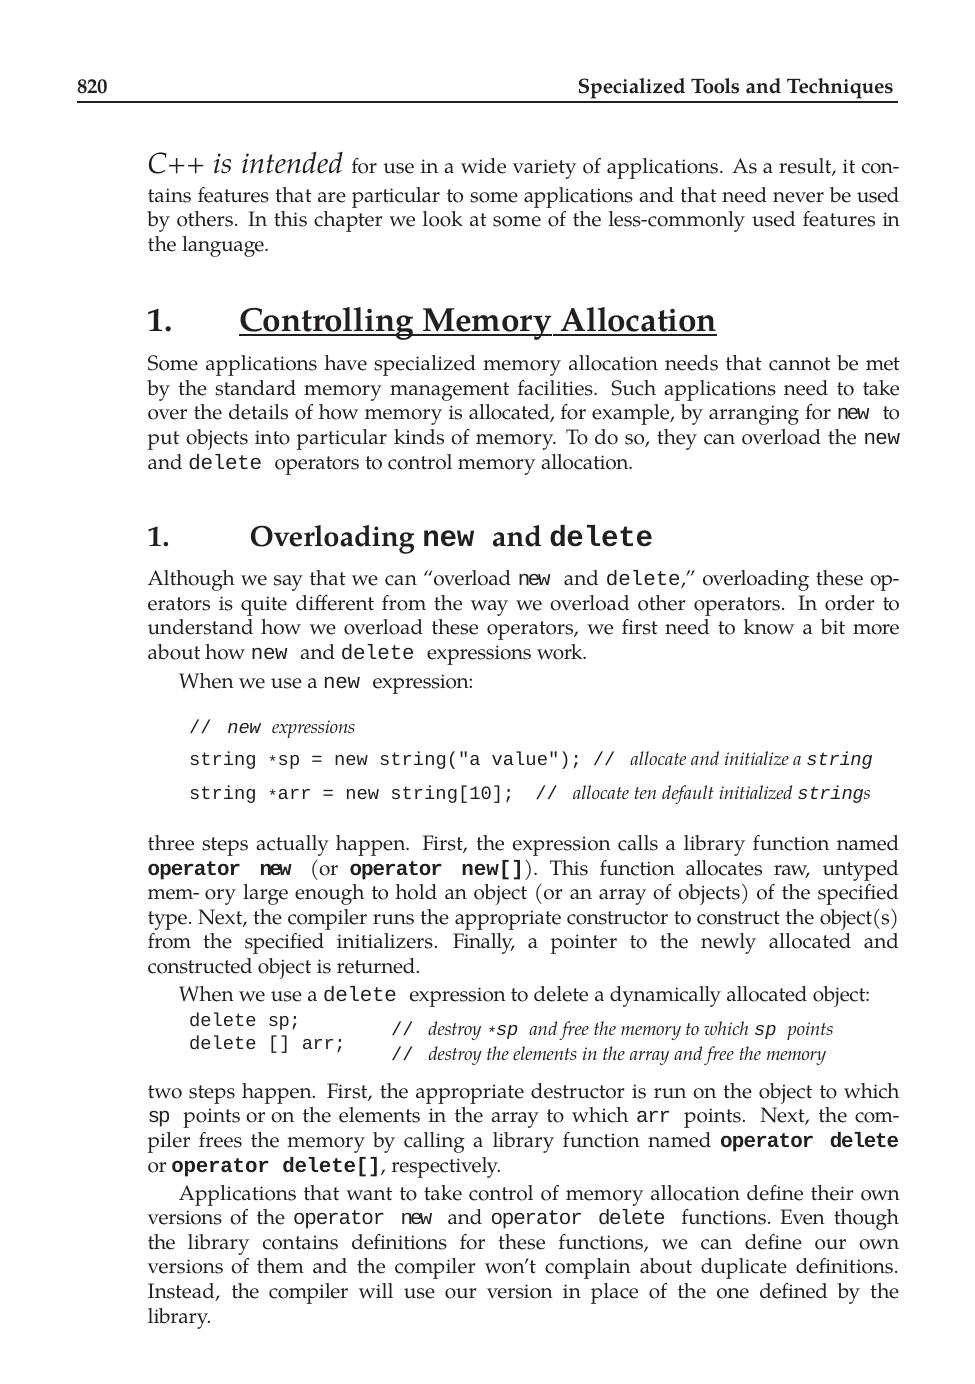

820
Specialized Tools and Techniques

C++ is intended for use in a wide variety of applications. As a result, it con- tains features that are particular to some applications and that need never be used by others. In this chapter we look at some of the less-commonly used features in the language.

Controlling Memory Allocation
Some applications have specialized memory allocation needs that cannot be met by the standard memory management facilities. Such applications need to take over the details of how memory is allocated, for example, by arranging for new to put objects into particular kinds of memory. To do so, they can overload the new and delete operators to control memory allocation.

Overloading new and delete
Although we say that we can “overload new and delete,” overloading these op- erators is quite different from the way we overload other operators. In order to understand how we overload these operators, we first need to know a bit more about how new and delete expressions work.
When we use a new expression:

// new expressions
string *sp = new string("a value"); // allocate and initialize a string
string *arr = new string[10]; // allocate ten default initialized strings

three steps actually happen. First, the expression calls a library function named operator new (or operator new[]). This function allocates raw, untyped mem- ory large enough to hold an object (or an array of objects) of the specified type. Next, the compiler runs the appropriate constructor to construct the object(s) from the specified initializers. Finally, a pointer to the newly allocated and constructed object is returned.
When we use a delete expression to delete a dynamically allocated object:
// destroy *sp and free the memory to which sp points
// destroy the elements in the array and free the memory
delete sp; delete [] arr;
two steps happen. First, the appropriate destructor is run on the object to which sp points or on the elements in the array to which arr points. Next, the com- piler frees the memory by calling a library function named operator delete or operator delete[], respectively.
Applications that want to take control of memory allocation define their own versions of the operator new and operator delete functions. Even though the library contains definitions for these functions, we can define our own versions of them and the compiler won’t complain about duplicate definitions. Instead, the compiler will use our version in place of the one defined by the library.